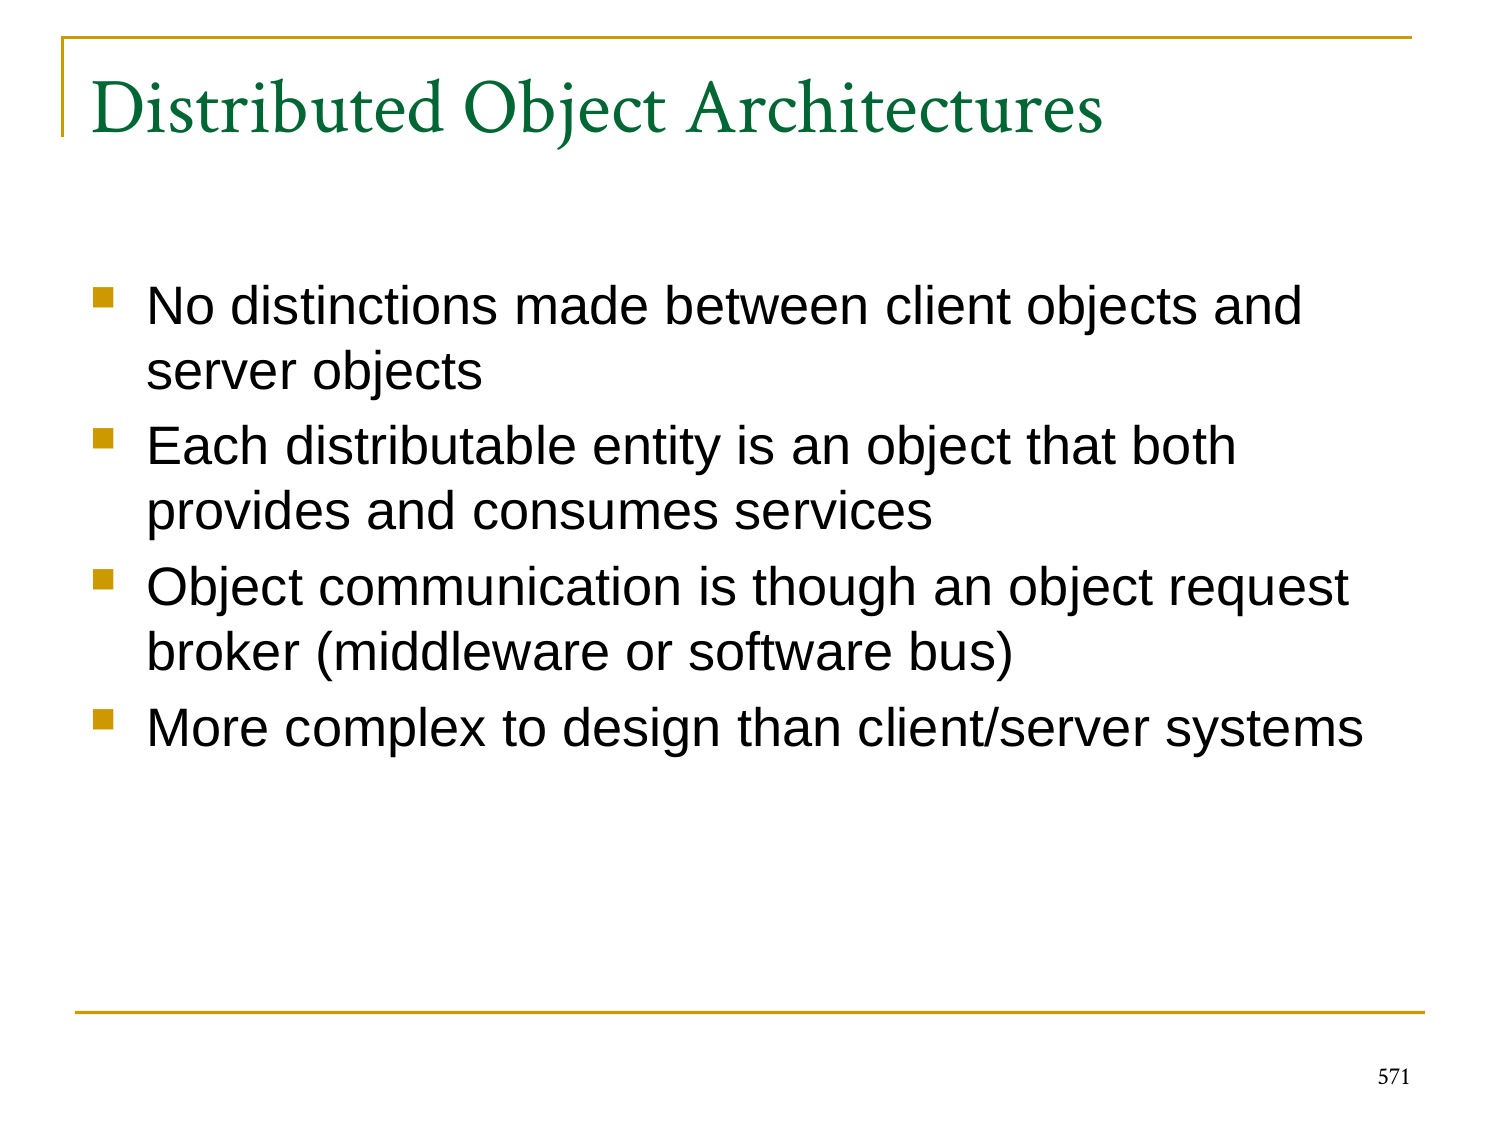

# Distributed Object Architectures
No distinctions made between client objects and server objects
Each distributable entity is an object that both provides and consumes services
Object communication is though an object request broker (middleware or software bus)
More complex to design than client/server systems
571